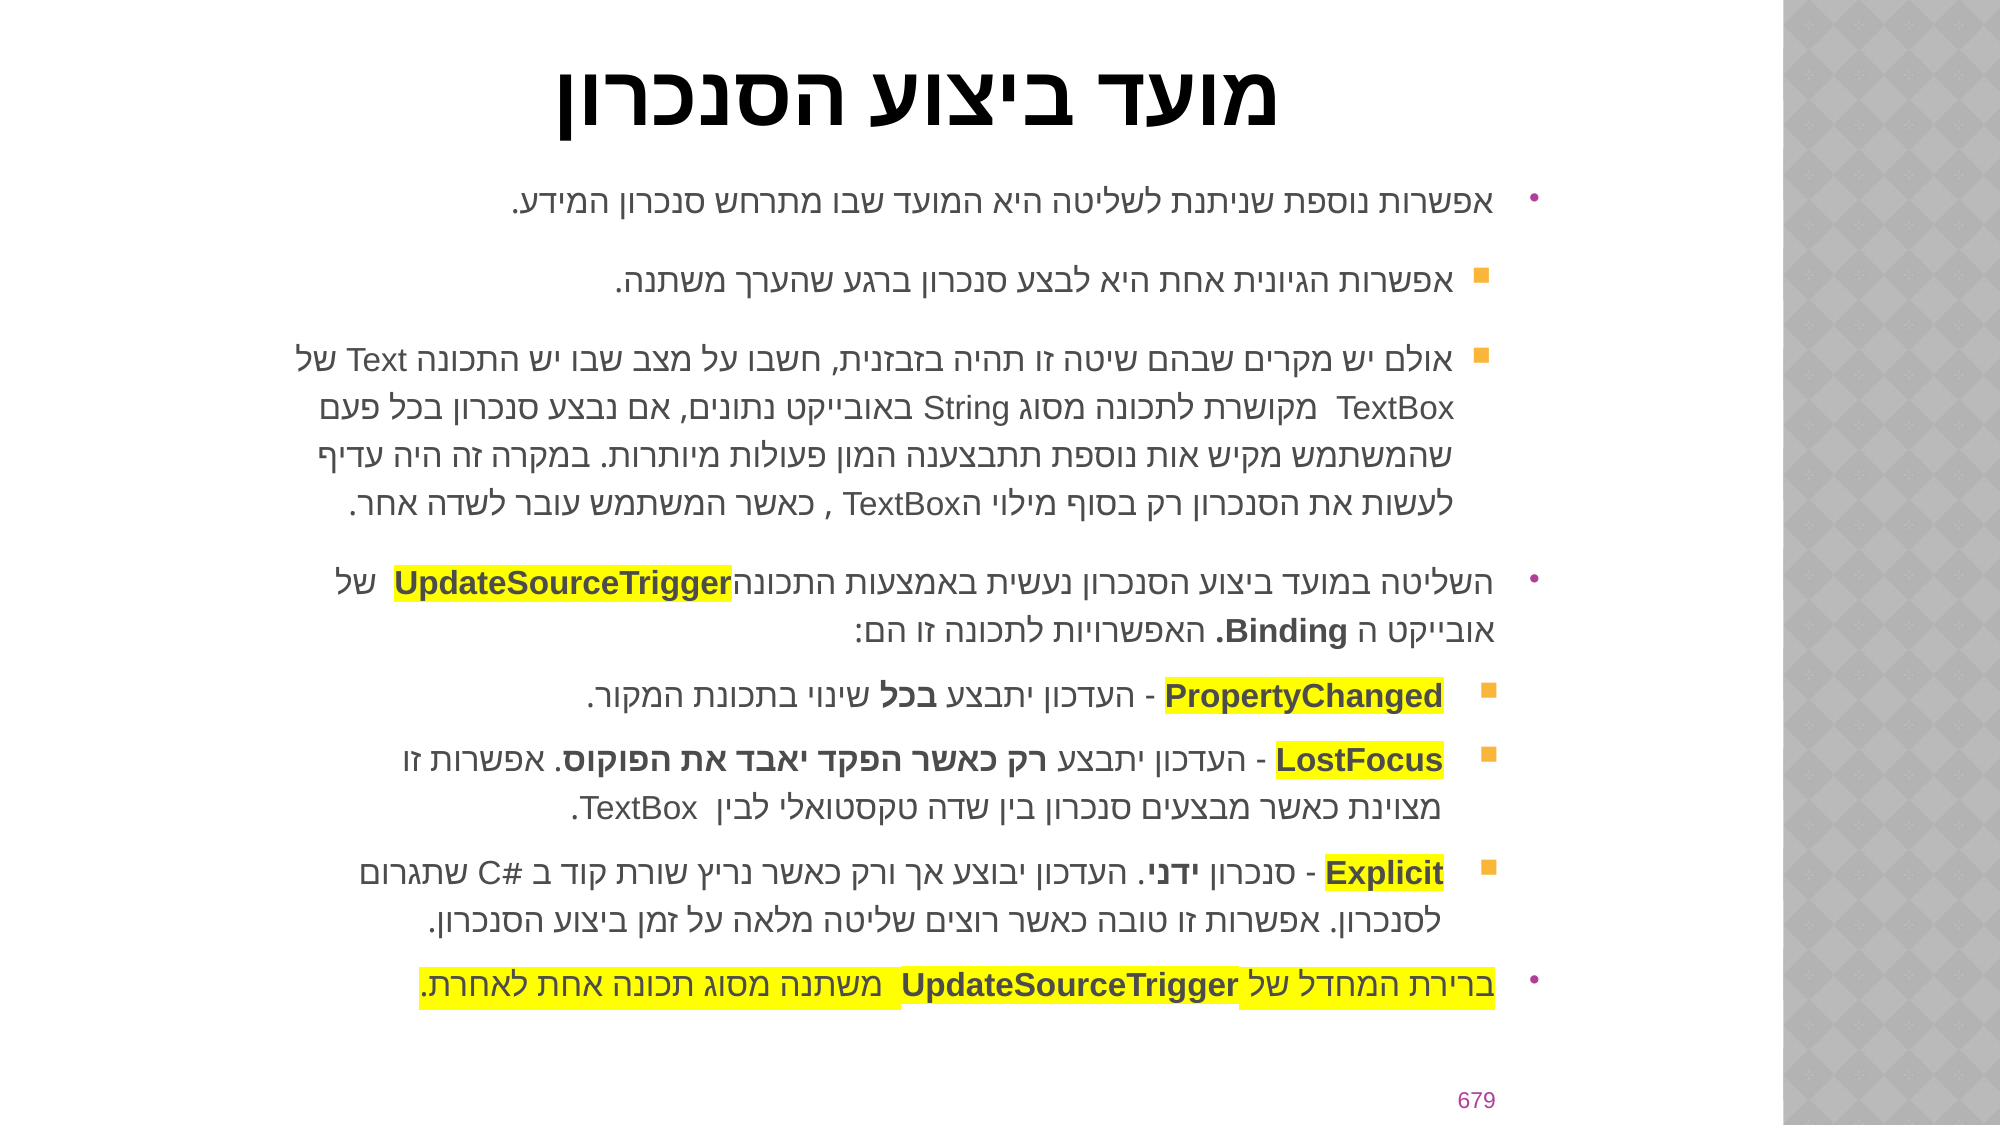

# מועד ביצוע הסנכרון
אפשרות נוספת שניתנת לשליטה היא המועד שבו מתרחש סנכרון המידע.
אפשרות הגיונית אחת היא לבצע סנכרון ברגע שהערך משתנה.
אולם יש מקרים שבהם שיטה זו תהיה בזבזנית, חשבו על מצב שבו יש התכונה Text של TextBox  מקושרת לתכונה מסוג String באובייקט נתונים, אם נבצע סנכרון בכל פעם שהמשתמש מקיש אות נוספת תתבצענה המון פעולות מיותרות. במקרה זה היה עדיף לעשות את הסנכרון רק בסוף מילוי הTextBox , כאשר המשתמש עובר לשדה אחר.
השליטה במועד ביצוע הסנכרון נעשית באמצעות התכונהUpdateSourceTrigger  של אובייקט ה Binding. האפשרויות לתכונה זו הם:
PropertyChanged - העדכון יתבצע בכל שינוי בתכונת המקור.
LostFocus - העדכון יתבצע רק כאשר הפקד יאבד את הפוקוס. אפשרות זו מצוינת כאשר מבצעים סנכרון בין שדה טקסטואלי לבין  TextBox.
Explicit - סנכרון ידני. העדכון יבוצע אך ורק כאשר נריץ שורת קוד ב #C שתגרום לסנכרון. אפשרות זו טובה כאשר רוצים שליטה מלאה על זמן ביצוע הסנכרון.
ברירת המחדל של UpdateSourceTrigger  משתנה מסוג תכונה אחת לאחרת.

679